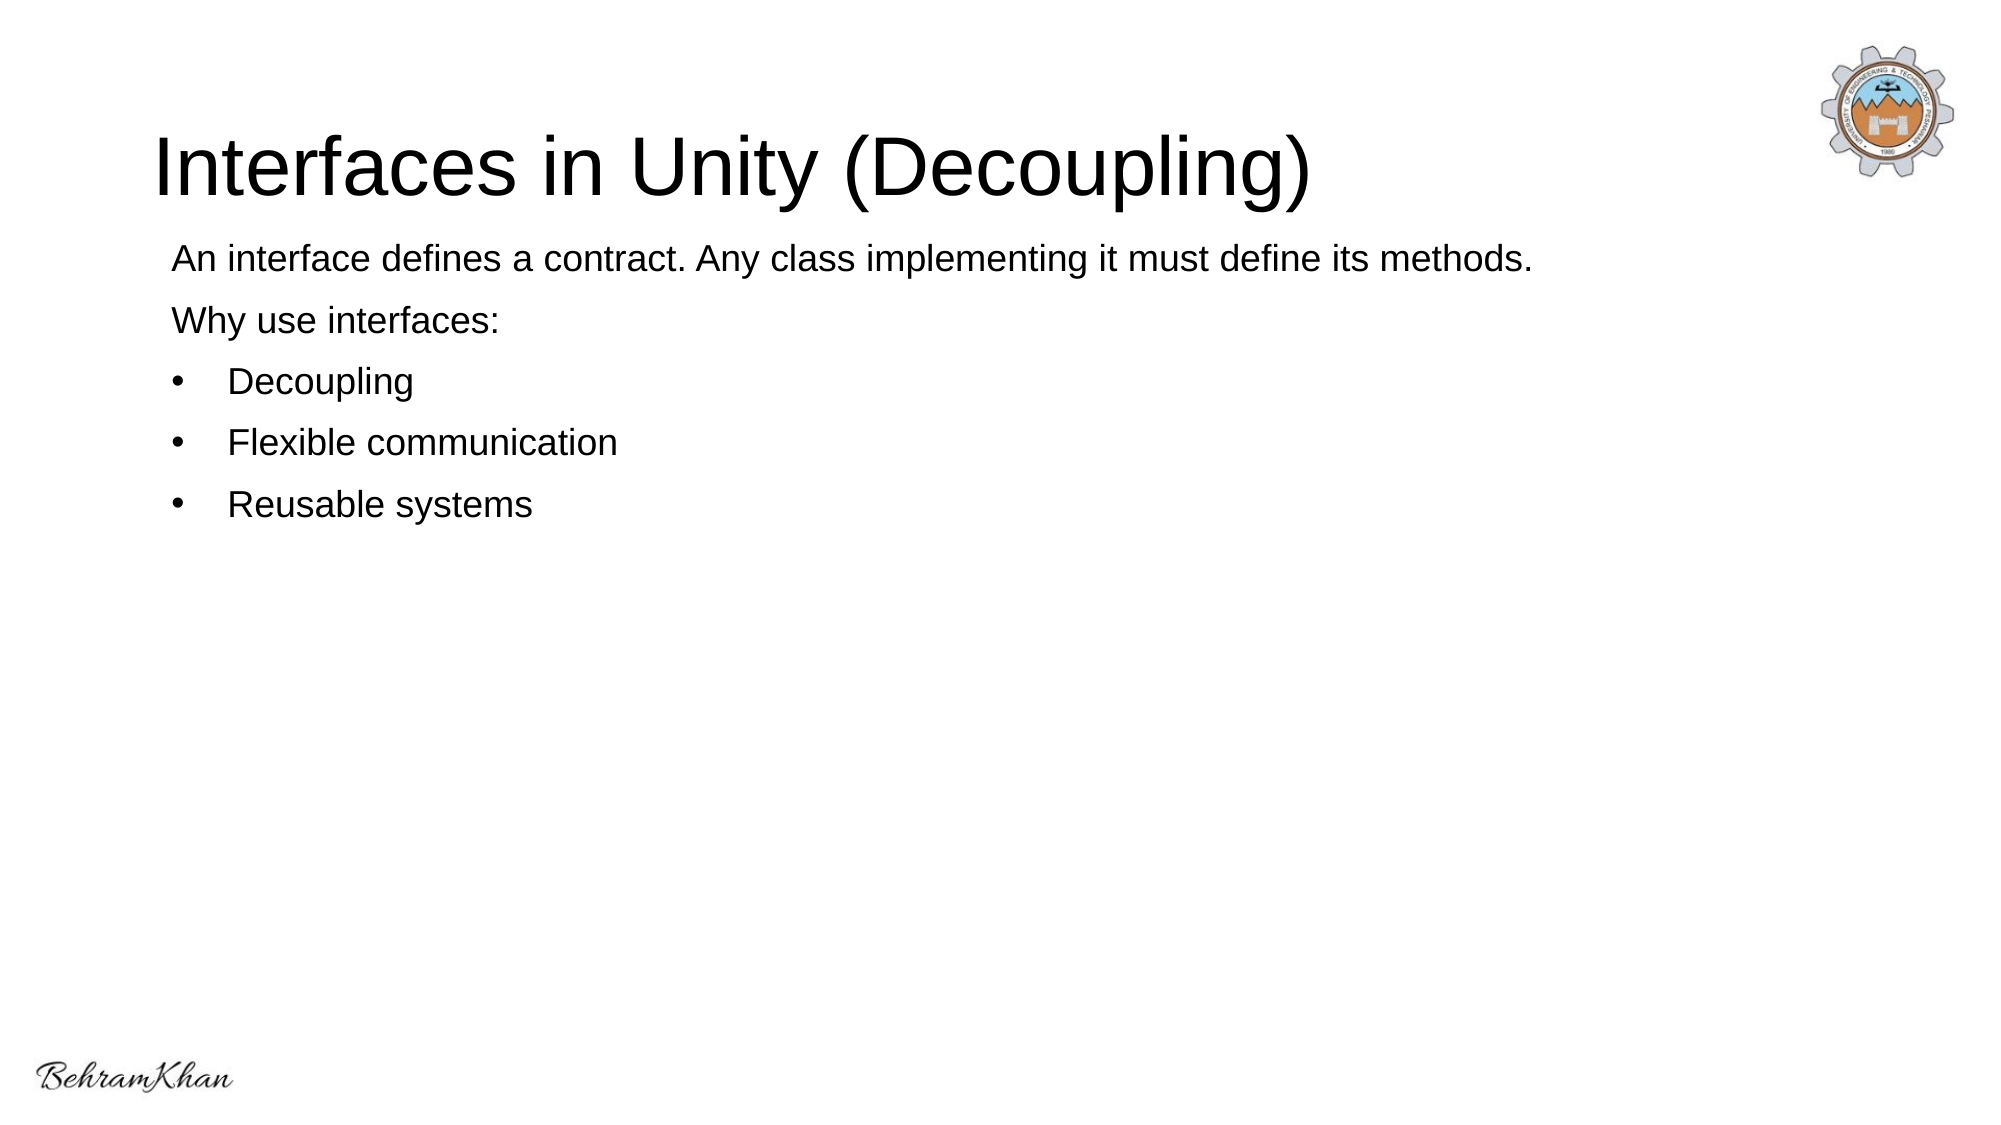

# Interfaces in Unity (Decoupling)
An interface defines a contract. Any class implementing it must define its methods.
Why use interfaces:
Decoupling
Flexible communication
Reusable systems